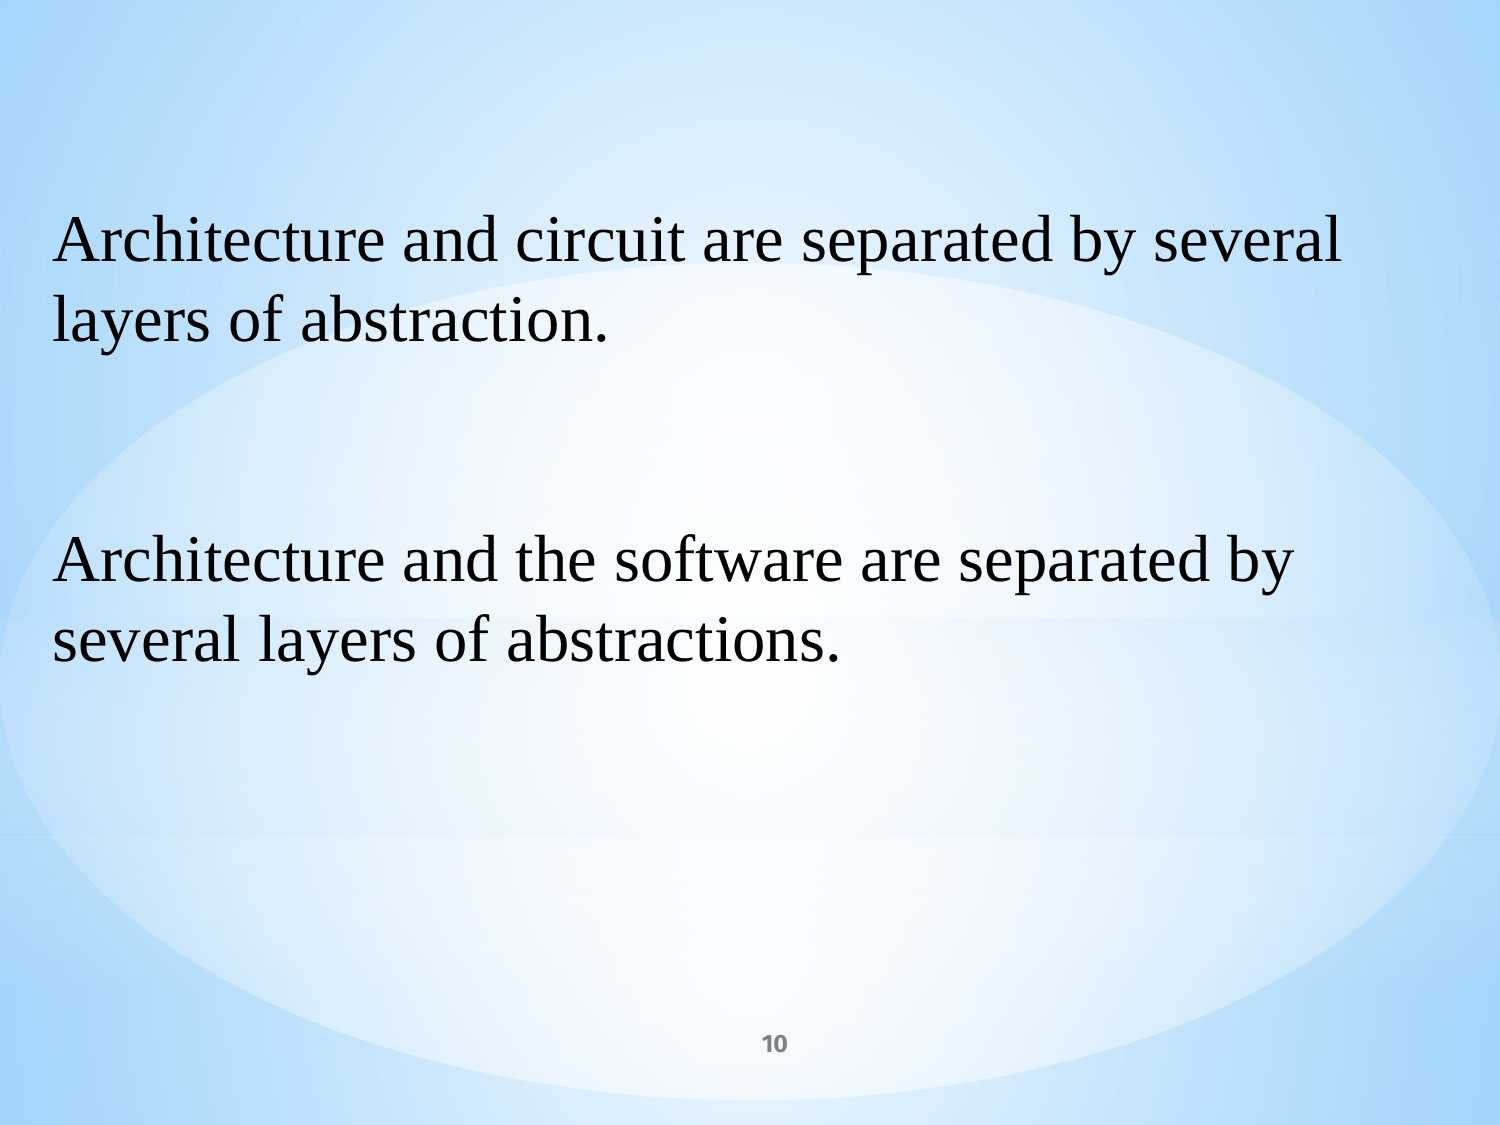

Architecture and circuit are separated by several layers of abstraction.

Architecture and the software are separated by several layers of abstractions.

10